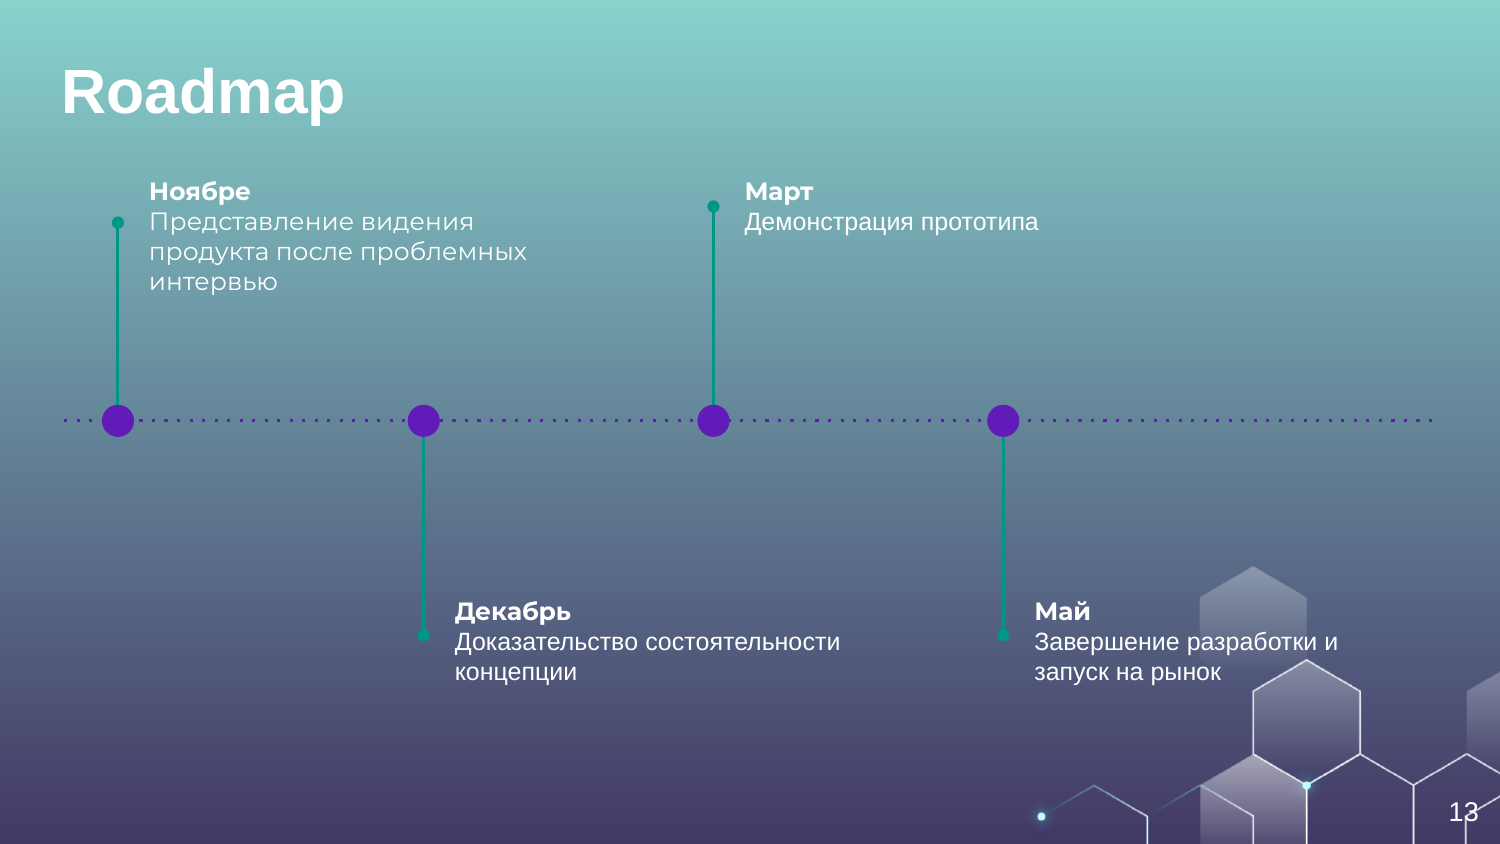

Roadmap
Ноябре
Представление видения продукта после проблемных интервью
Март
Демонстрация прототипа

Декабрь
Доказательство состоятельности концепции
Май
Завершение разработки и запуск на рынок
13